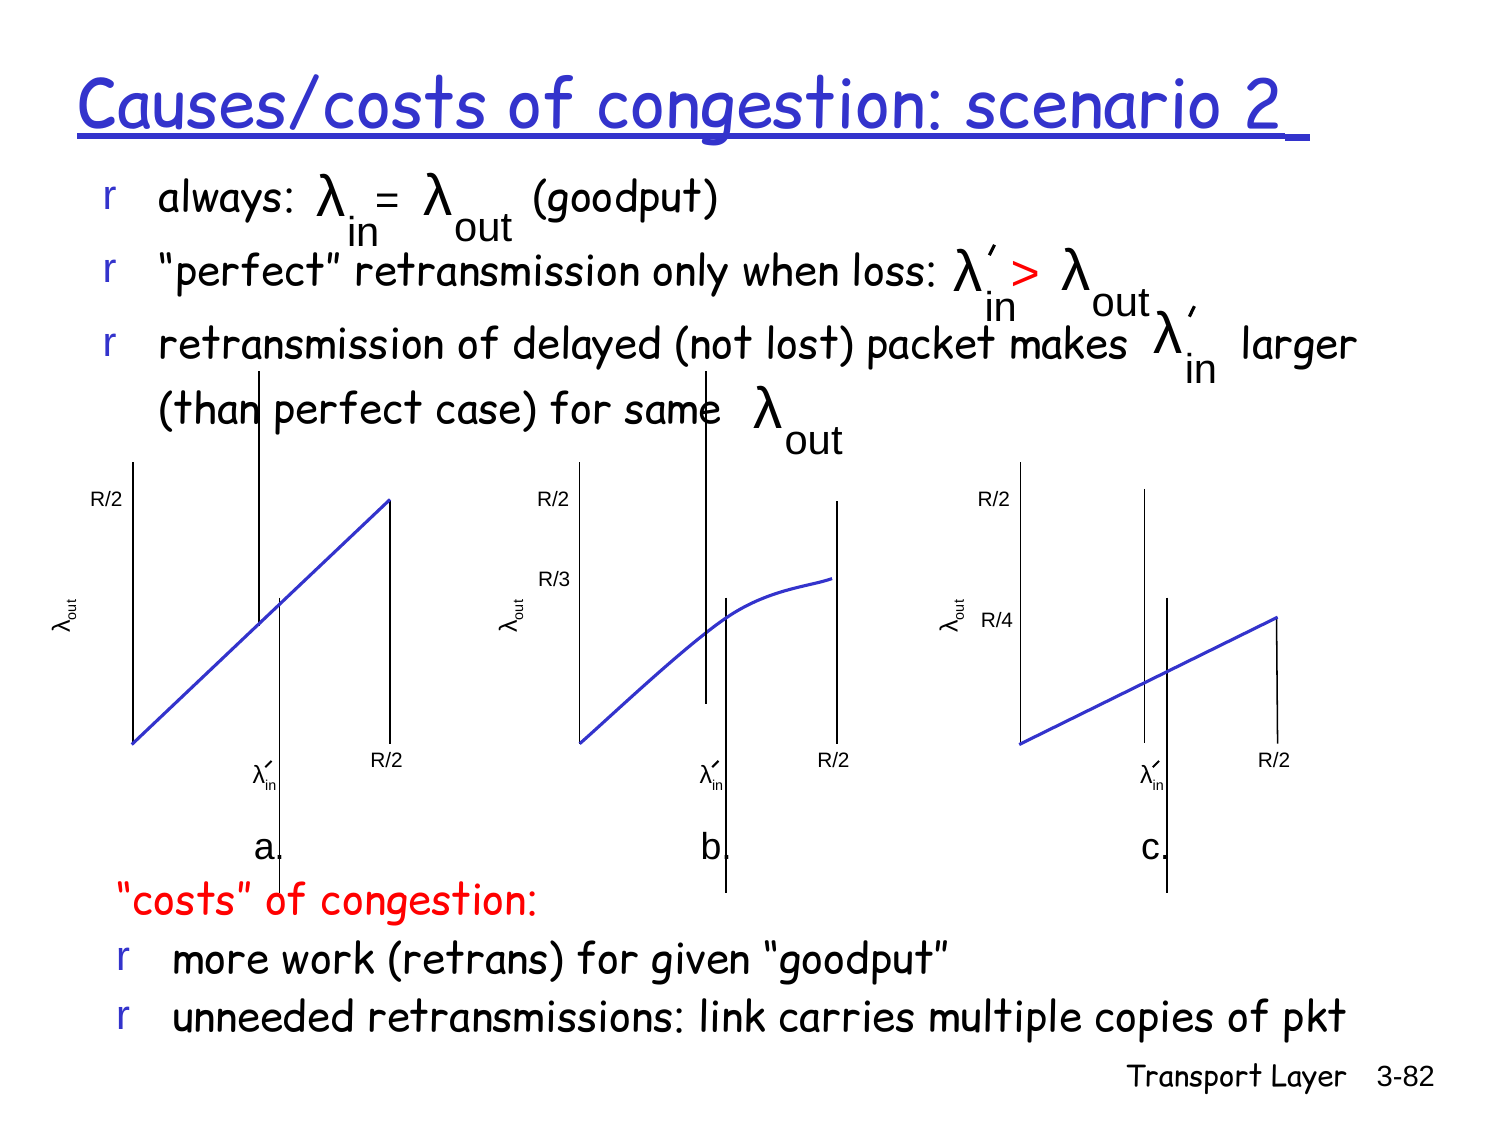

# Causes/costs of congestion: scenario 2
λ
out
λ
in
=
always:                   (goodput)
“perfect” retransmission only when loss:
retransmission of delayed (not lost) packet makes         larger (than perfect case) for same

λ
out
λ
in
>
λ
in
λ
out
R/2
λout
R/2
λin
a.
R/2
R/2
R/3

λout
λout
R/4
R/2
R/2
λin
λin
b.
c.

“costs” of congestion:
more work (retrans) for given “goodput”
unneeded retransmissions: link carries multiple copies of pkt

Transport Layer
3-82